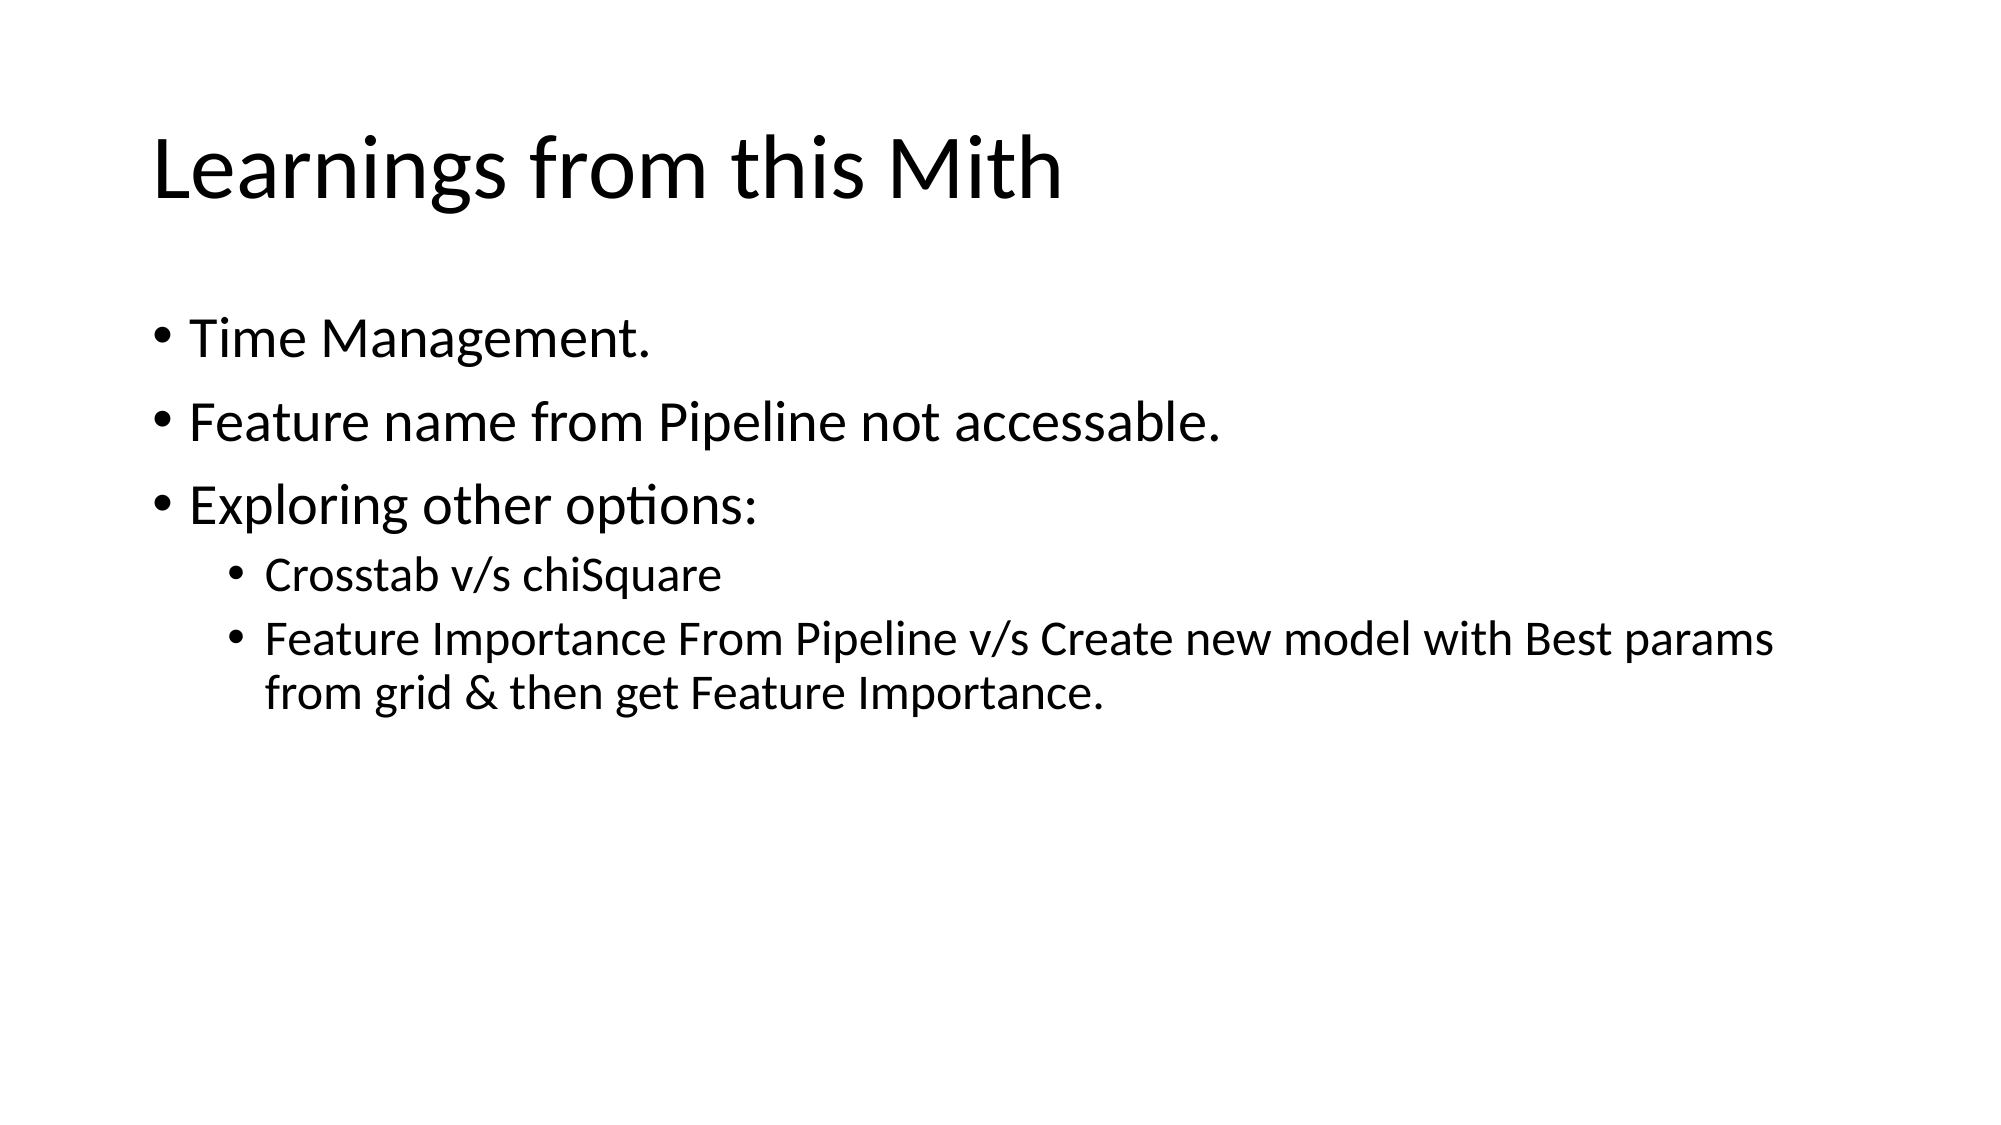

# Learnings from this Mith
Time Management.
Feature name from Pipeline not accessable.
Exploring other options:
Crosstab v/s chiSquare
Feature Importance From Pipeline v/s Create new model with Best params from grid & then get Feature Importance.